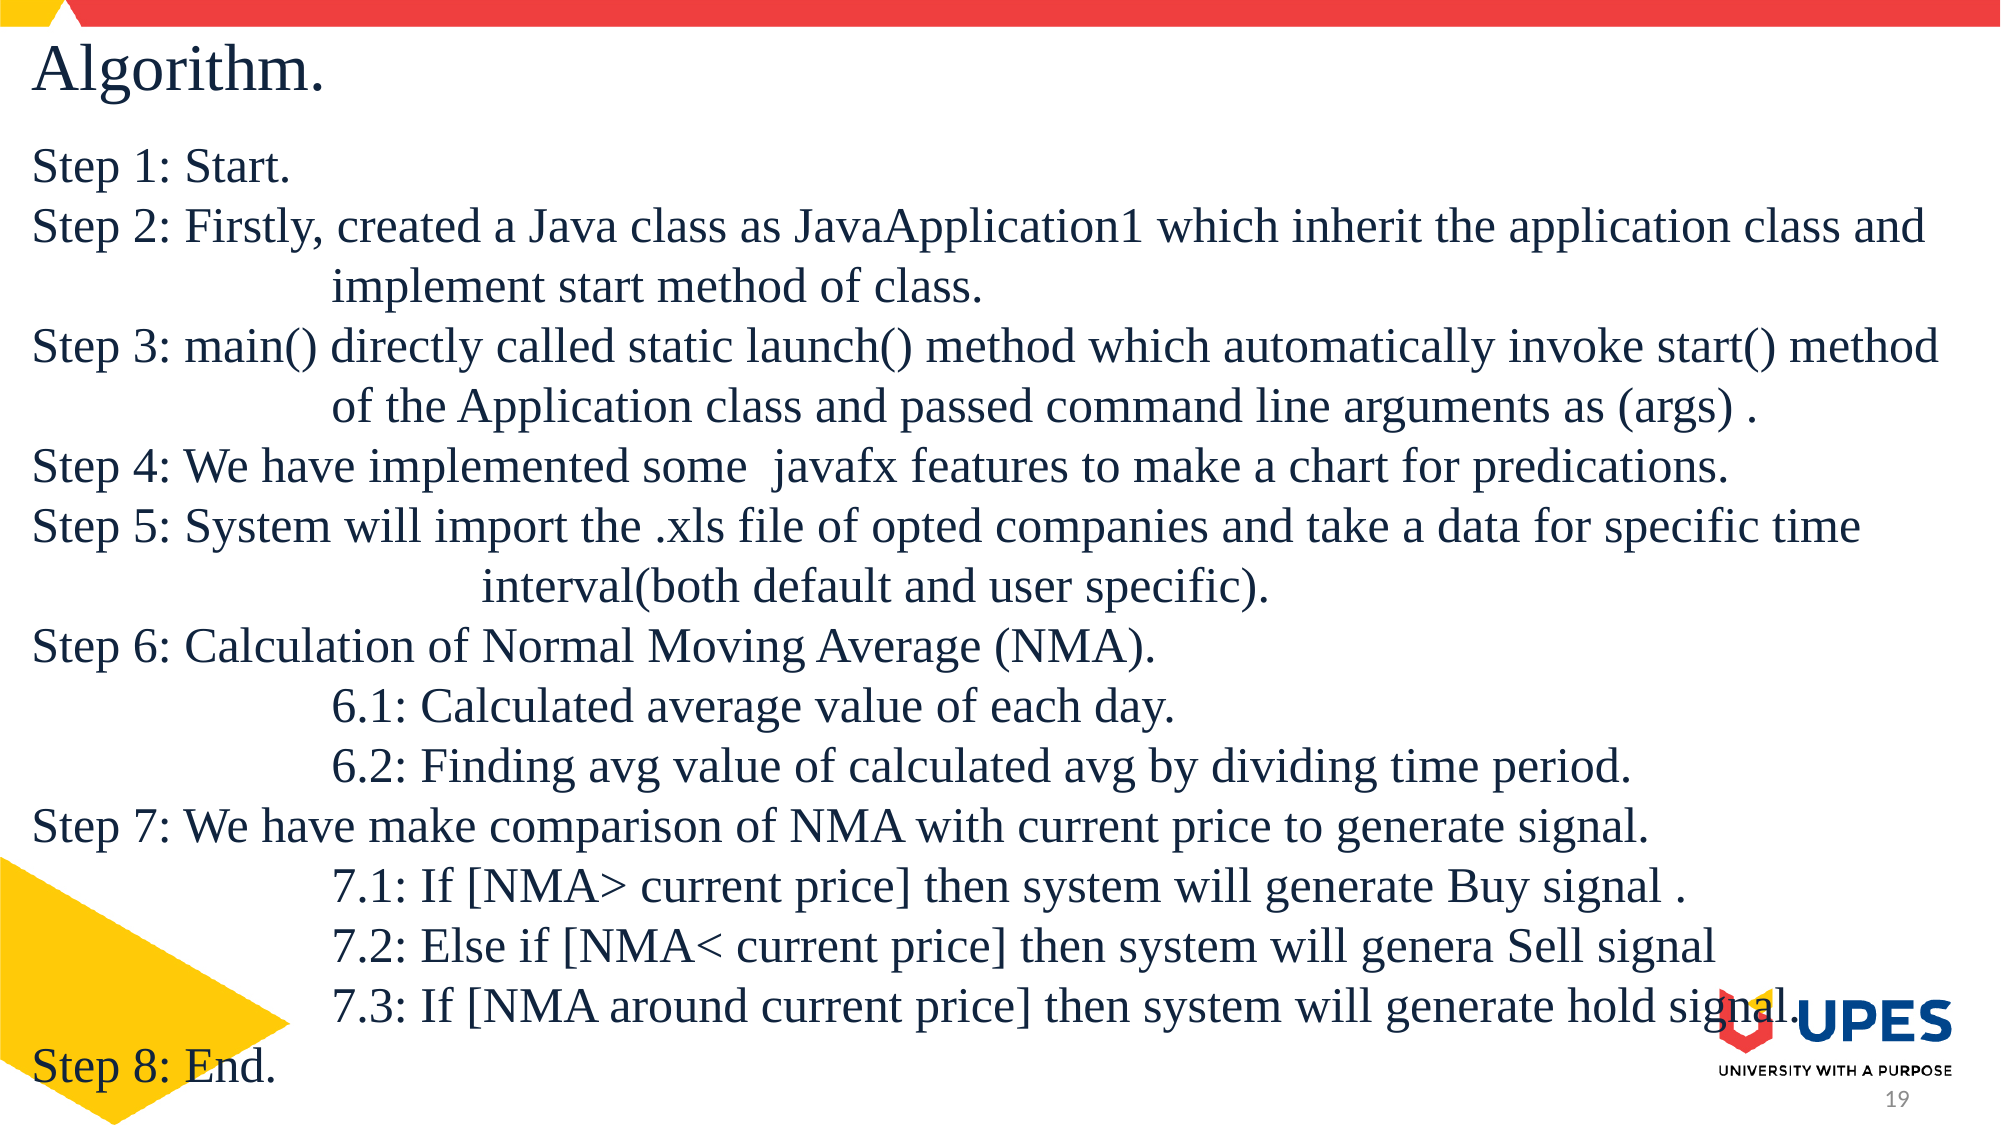

Algorithm.
Step 1: Start.
Step 2: Firstly, created a Java class as JavaApplication1 which inherit the application class and 		implement start method of class.
Step 3: main() directly called static launch() method which automatically invoke start() method 		of the Application class and passed command line arguments as (args) .
Step 4: We have implemented some  javafx features to make a chart for predications.
Step 5: System will import the .xls file of opted companies and take a data for specific time 			interval(both default and user specific).
Step 6: Calculation of Normal Moving Average (NMA).
		6.1: Calculated average value of each day.
		6.2: Finding avg value of calculated avg by dividing time period.
Step 7: We have make comparison of NMA with current price to generate signal.
		7.1: If [NMA> current price] then system will generate Buy signal .
		7.2: Else if [NMA< current price] then system will genera Sell signal
		7.3: If [NMA around current price] then system will generate hold signal.
Step 8: End.